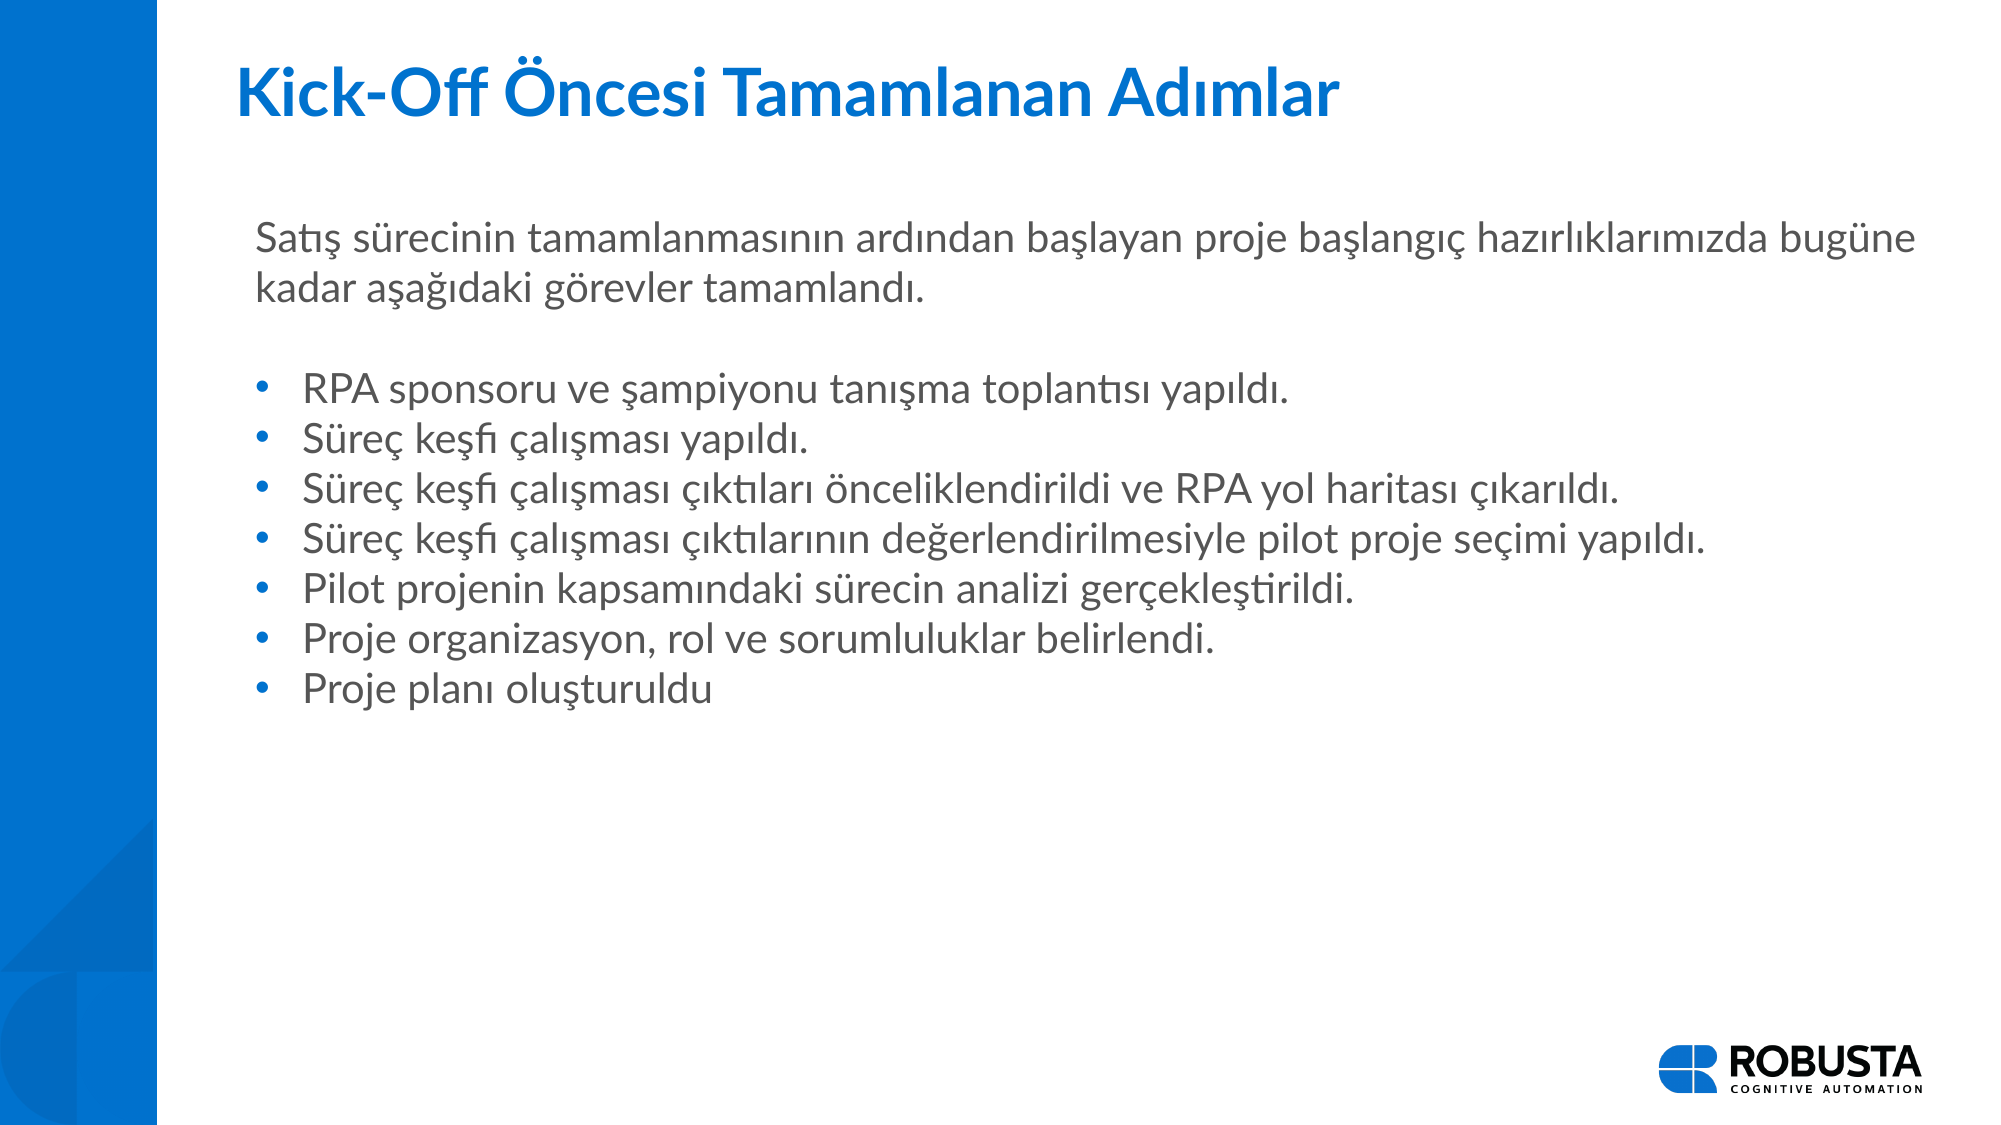

Kick-Off Öncesi Tamamlanan Adımlar
Satış sürecinin tamamlanmasının ardından başlayan proje başlangıç hazırlıklarımızda bugüne kadar aşağıdaki görevler tamamlandı.

RPA sponsoru ve şampiyonu tanışma toplantısı yapıldı.
Süreç keşfi çalışması yapıldı.
Süreç keşfi çalışması çıktıları önceliklendirildi ve RPA yol haritası çıkarıldı.
Süreç keşfi çalışması çıktılarının değerlendirilmesiyle pilot proje seçimi yapıldı.
Pilot projenin kapsamındaki sürecin analizi gerçekleştirildi.
Proje organizasyon, rol ve sorumluluklar belirlendi.
Proje planı oluşturuldu